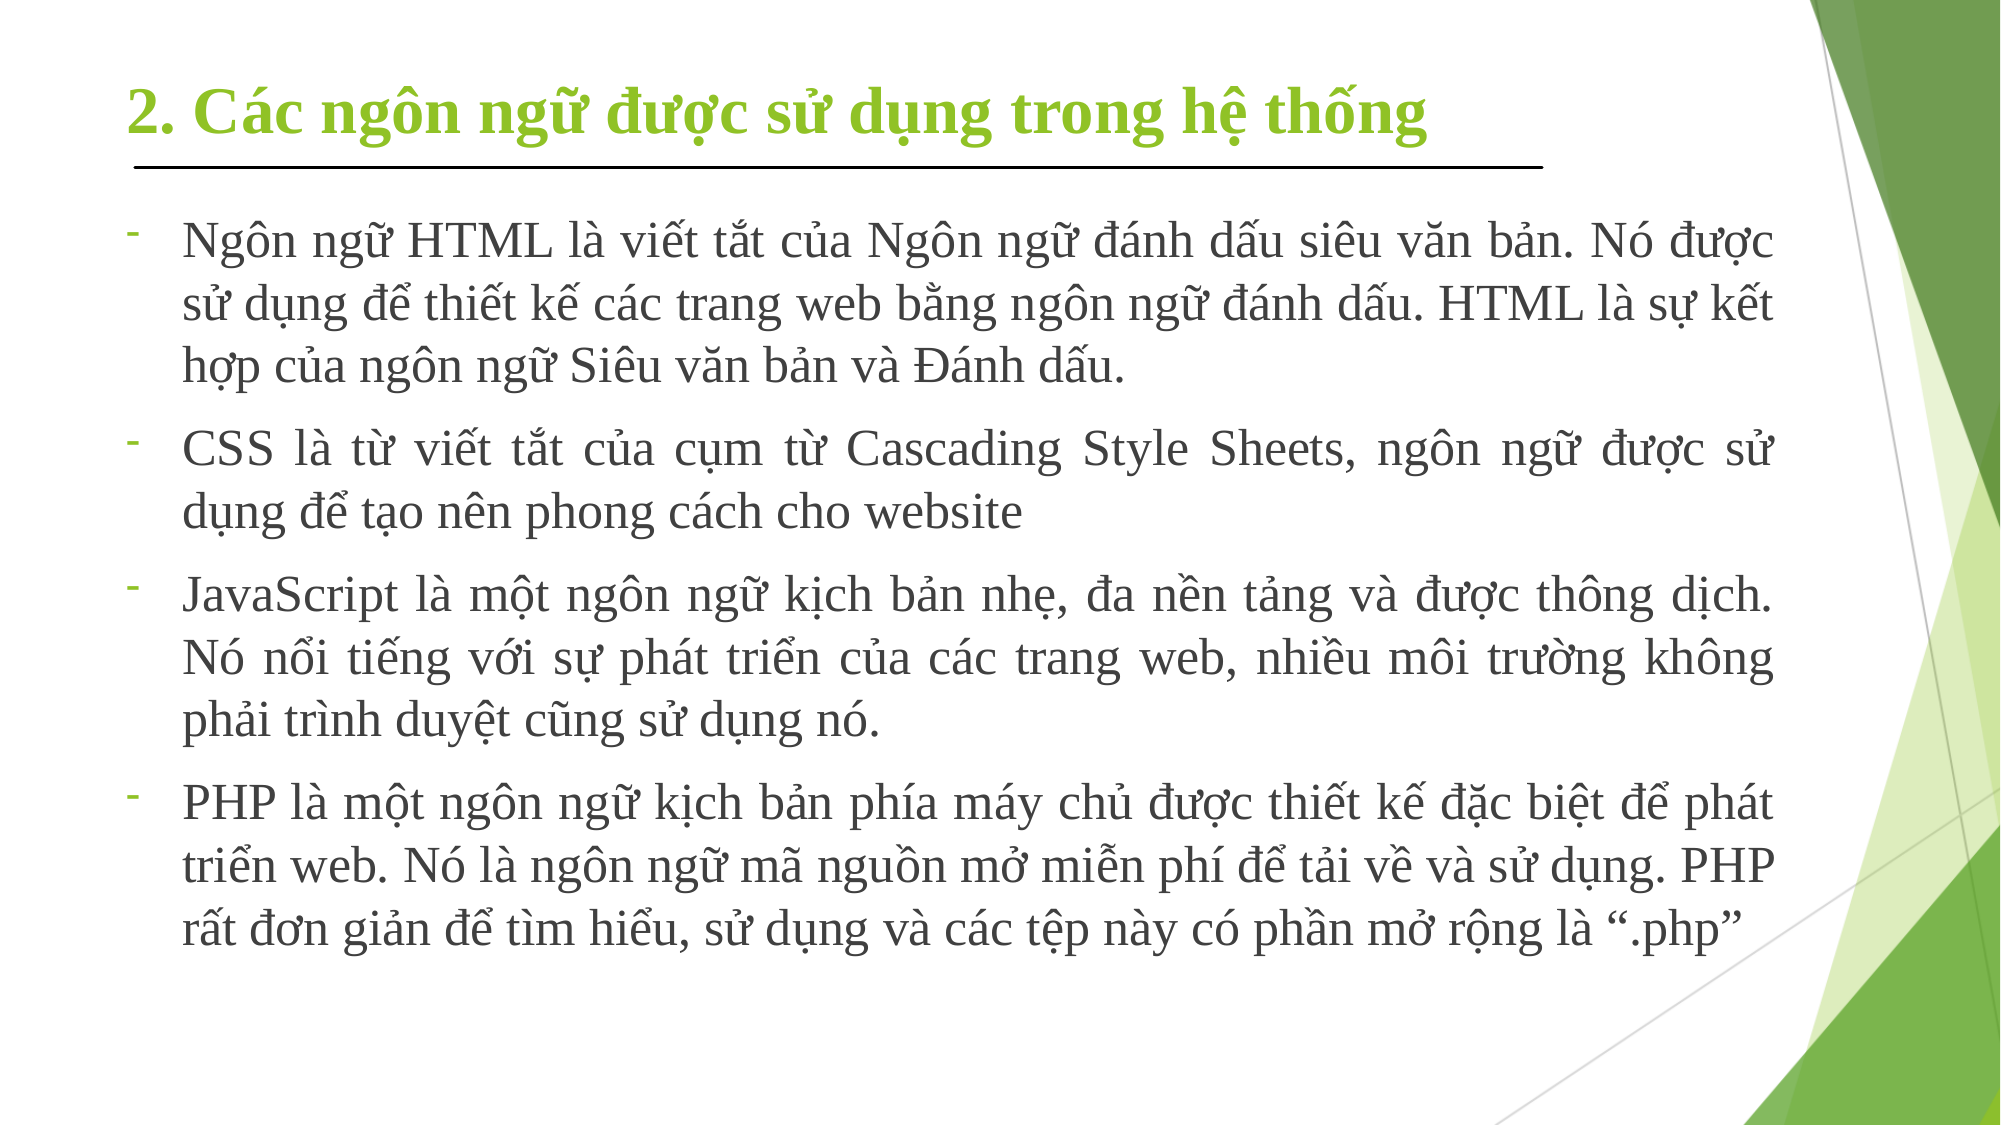

# 2. Các ngôn ngữ được sử dụng trong hệ thống
Ngôn ngữ HTML là viết tắt của Ngôn ngữ đánh dấu siêu văn bản. Nó được sử dụng để thiết kế các trang web bằng ngôn ngữ đánh dấu. HTML là sự kết hợp của ngôn ngữ Siêu văn bản và Đánh dấu.
CSS là từ viết tắt của cụm từ Cascading Style Sheets, ngôn ngữ được sử dụng để tạo nên phong cách cho website
JavaScript là một ngôn ngữ kịch bản nhẹ, đa nền tảng và được thông dịch. Nó nổi tiếng với sự phát triển của các trang web, nhiều môi trường không phải trình duyệt cũng sử dụng nó.
PHP là một ngôn ngữ kịch bản phía máy chủ được thiết kế đặc biệt để phát triển web. Nó là ngôn ngữ mã nguồn mở miễn phí để tải về và sử dụng. PHP rất đơn giản để tìm hiểu, sử dụng và các tệp này có phần mở rộng là “.php”